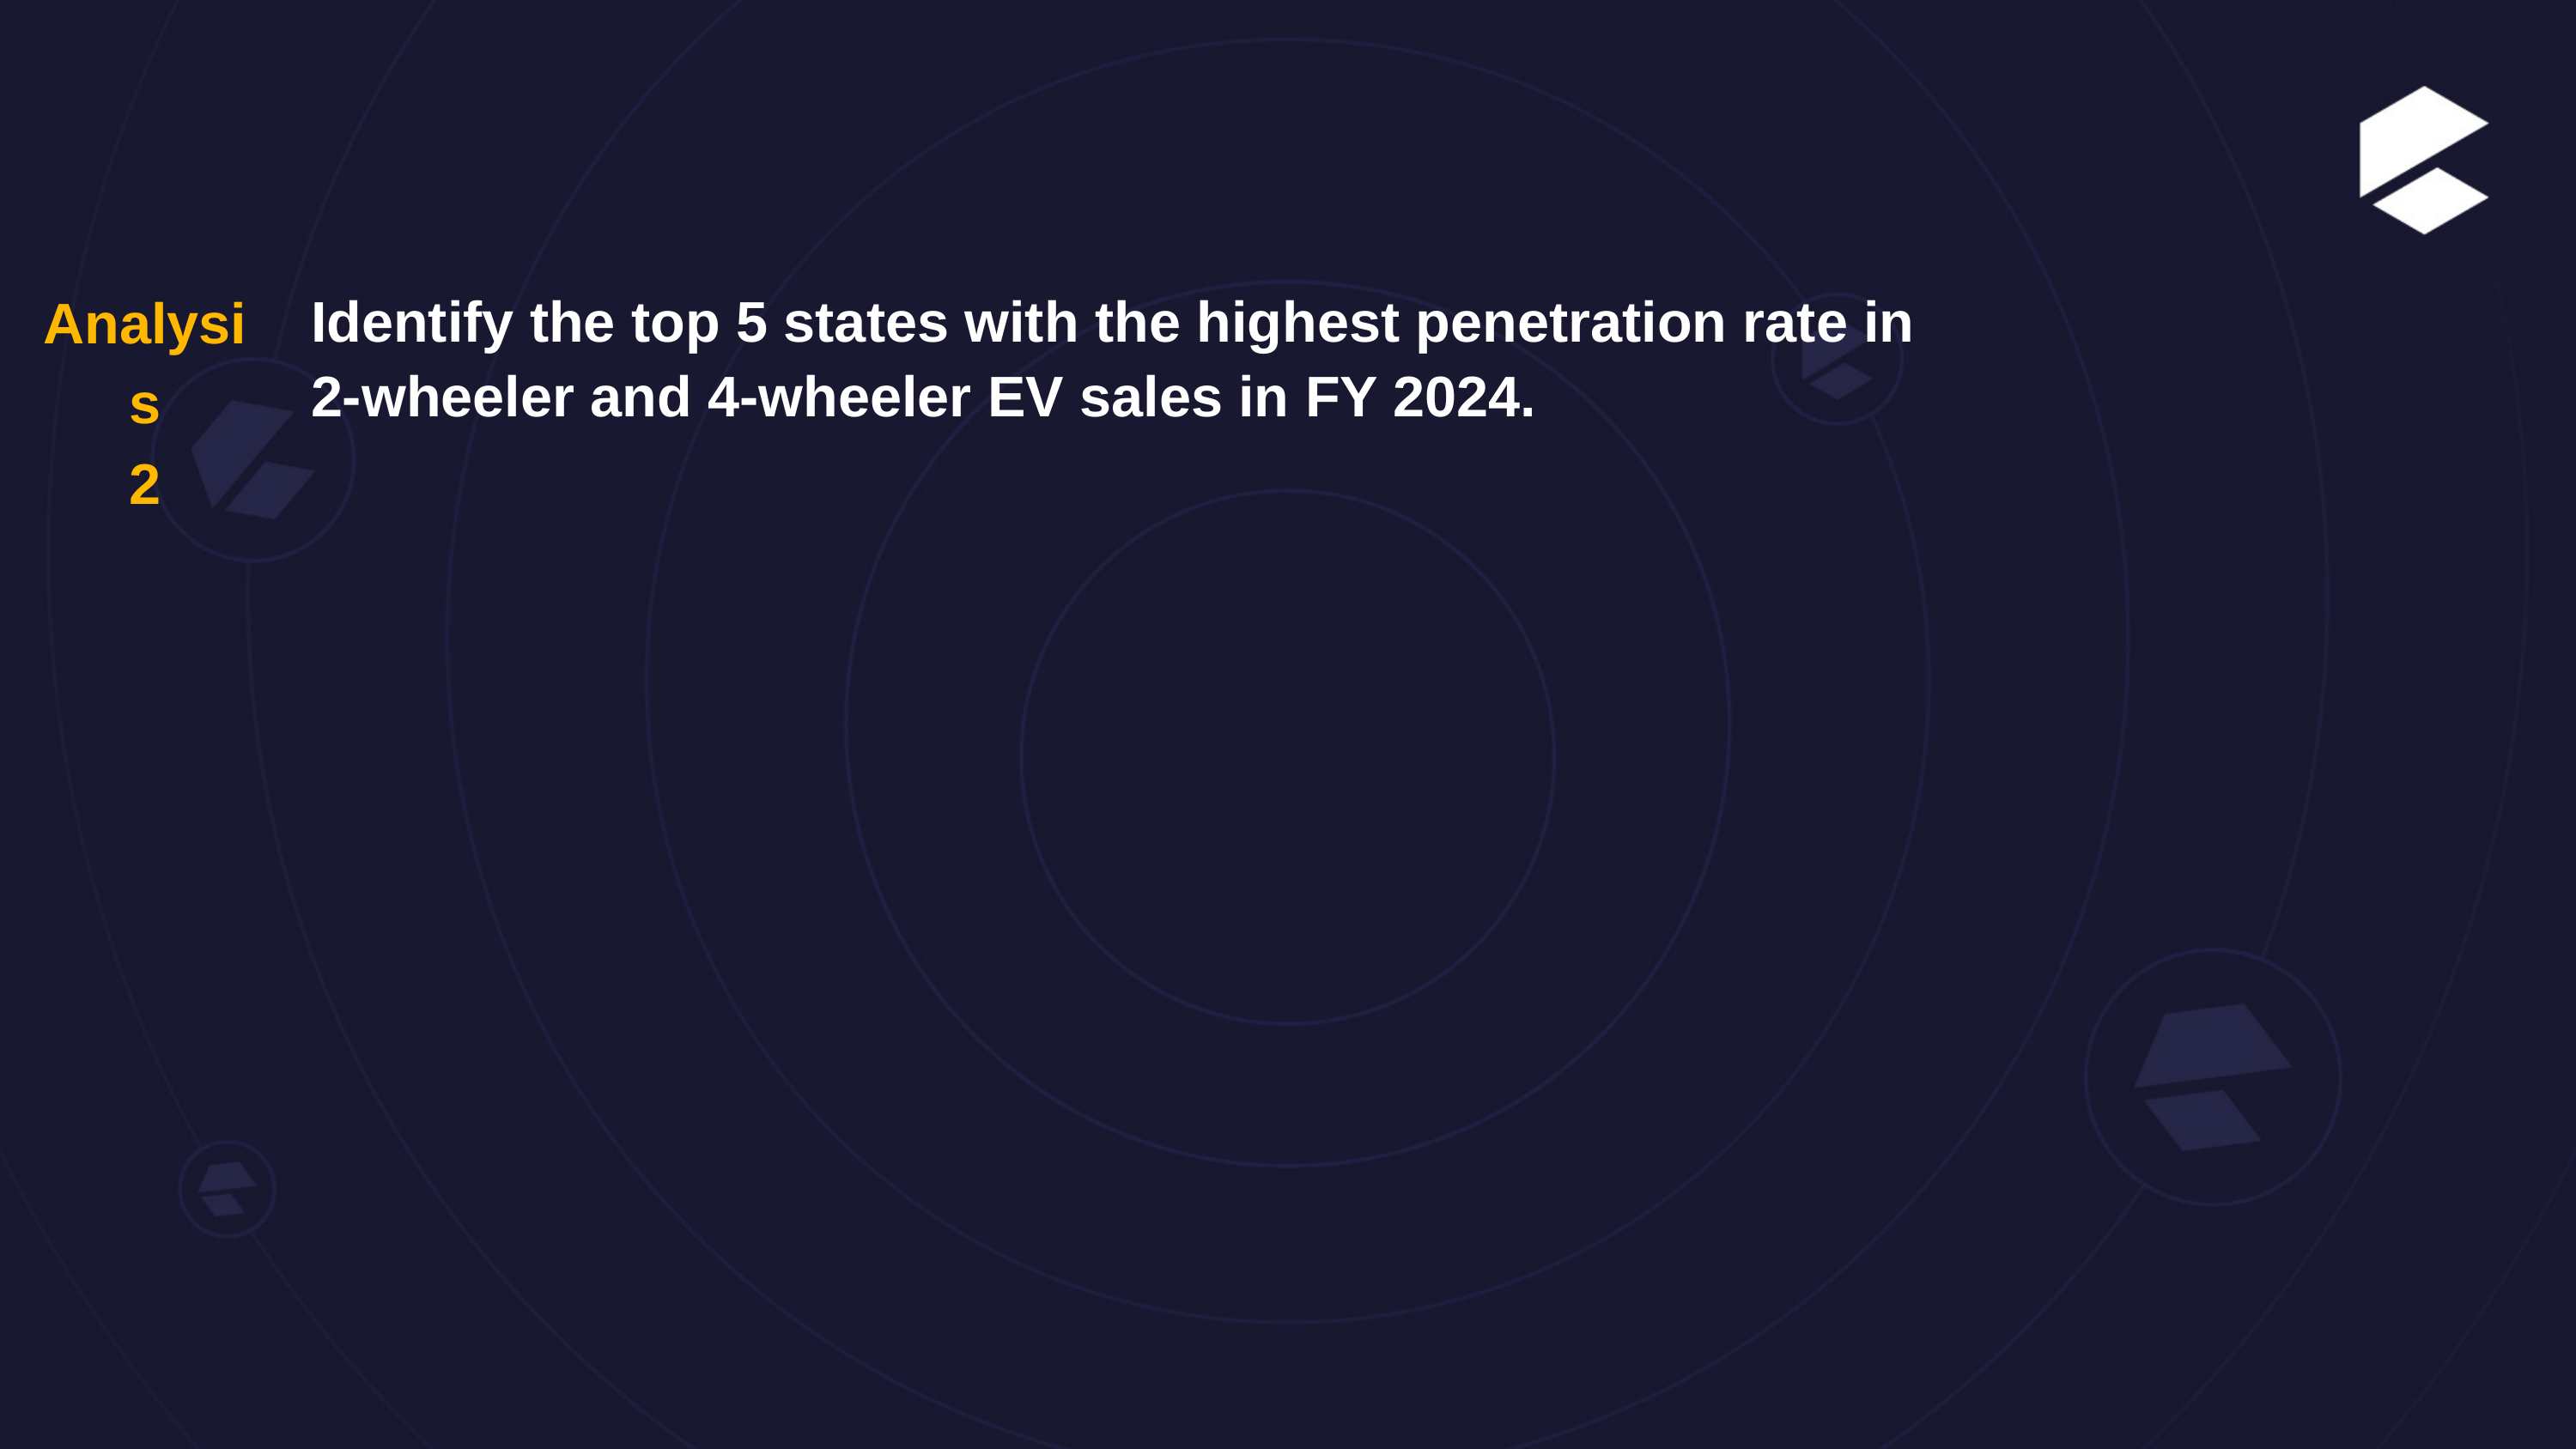

Analysis
2
Identify the top 5 states with the highest penetration rate in
2-wheeler and 4-wheeler EV sales in FY 2024.